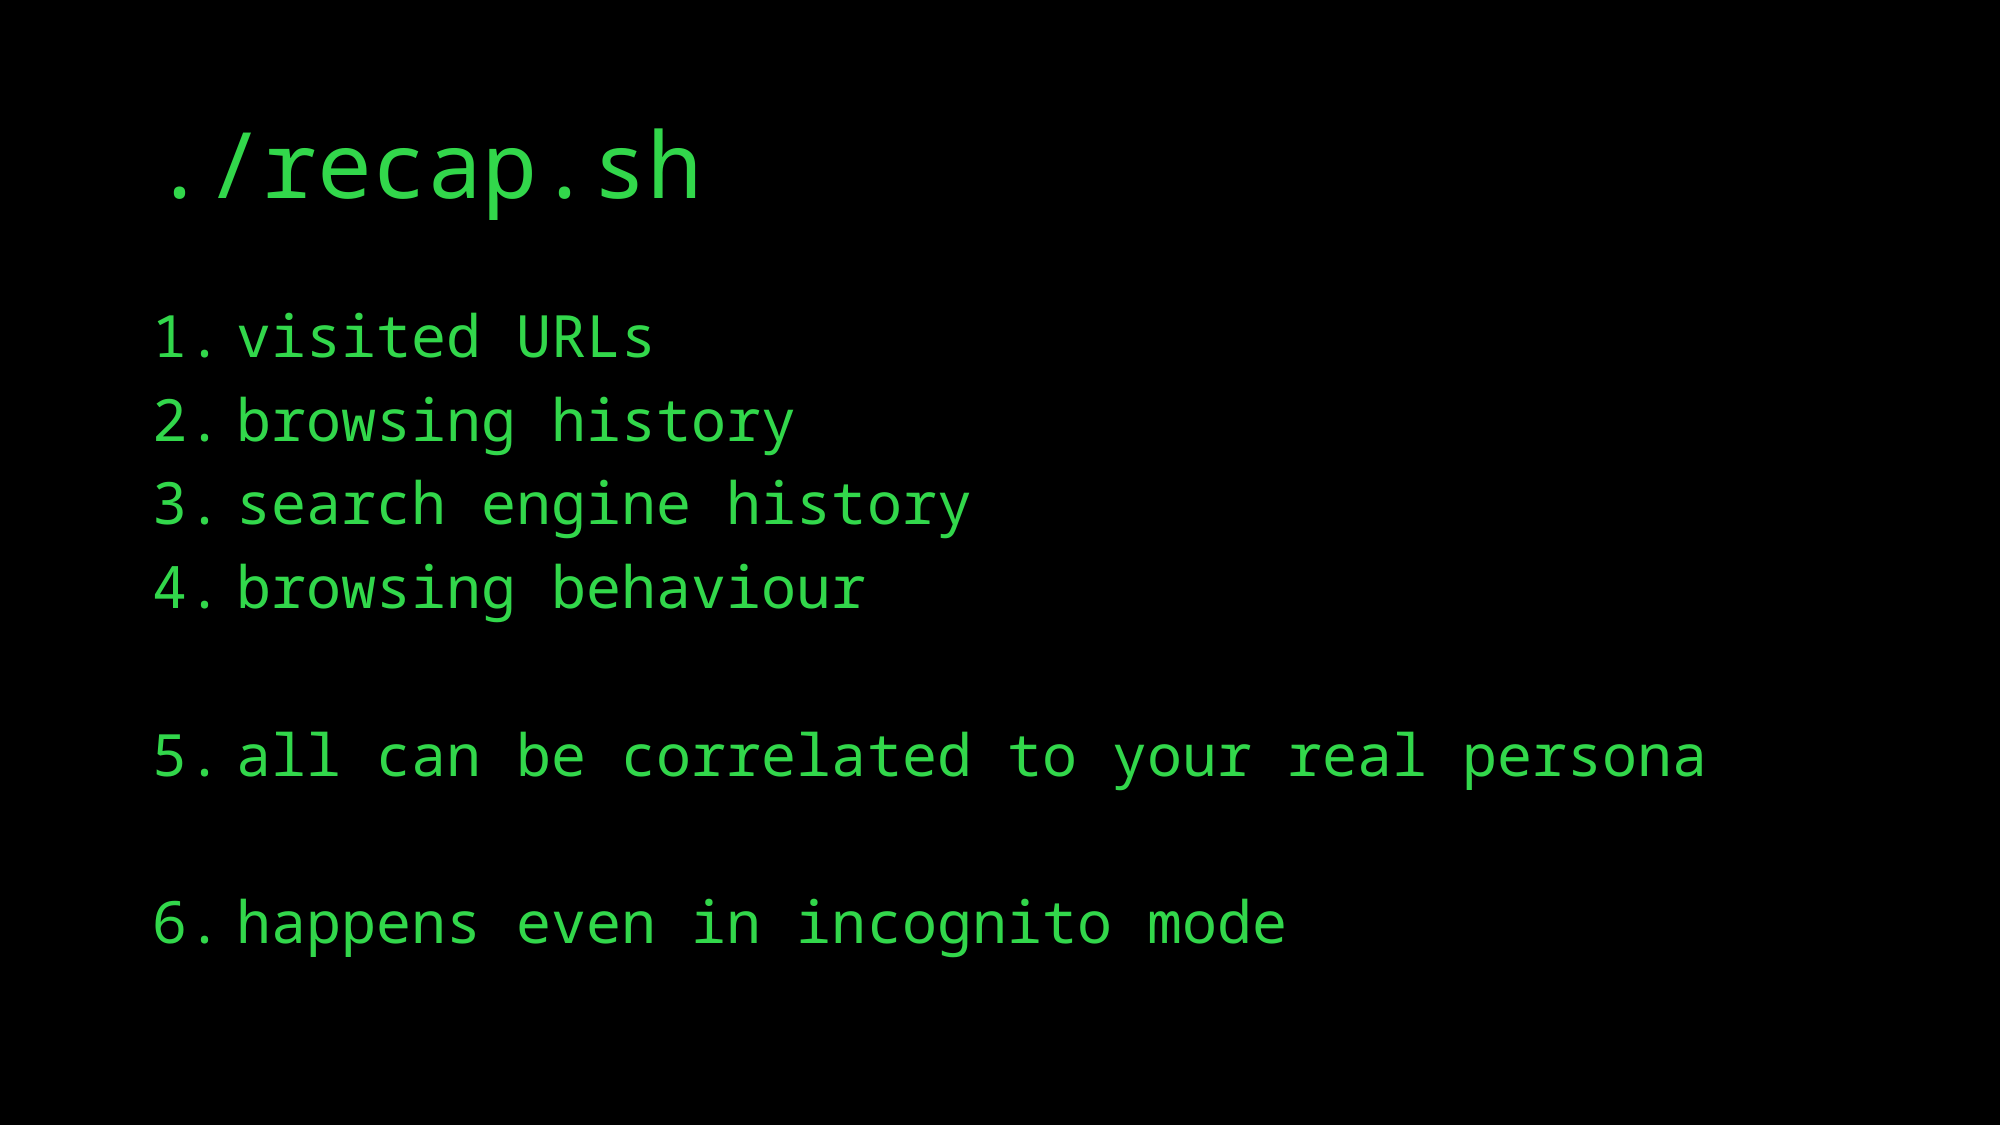

# ./recap.sh
visited URLs
browsing history
search engine history
browsing behaviour

all can be correlated to your real persona

happens even in incognito mode